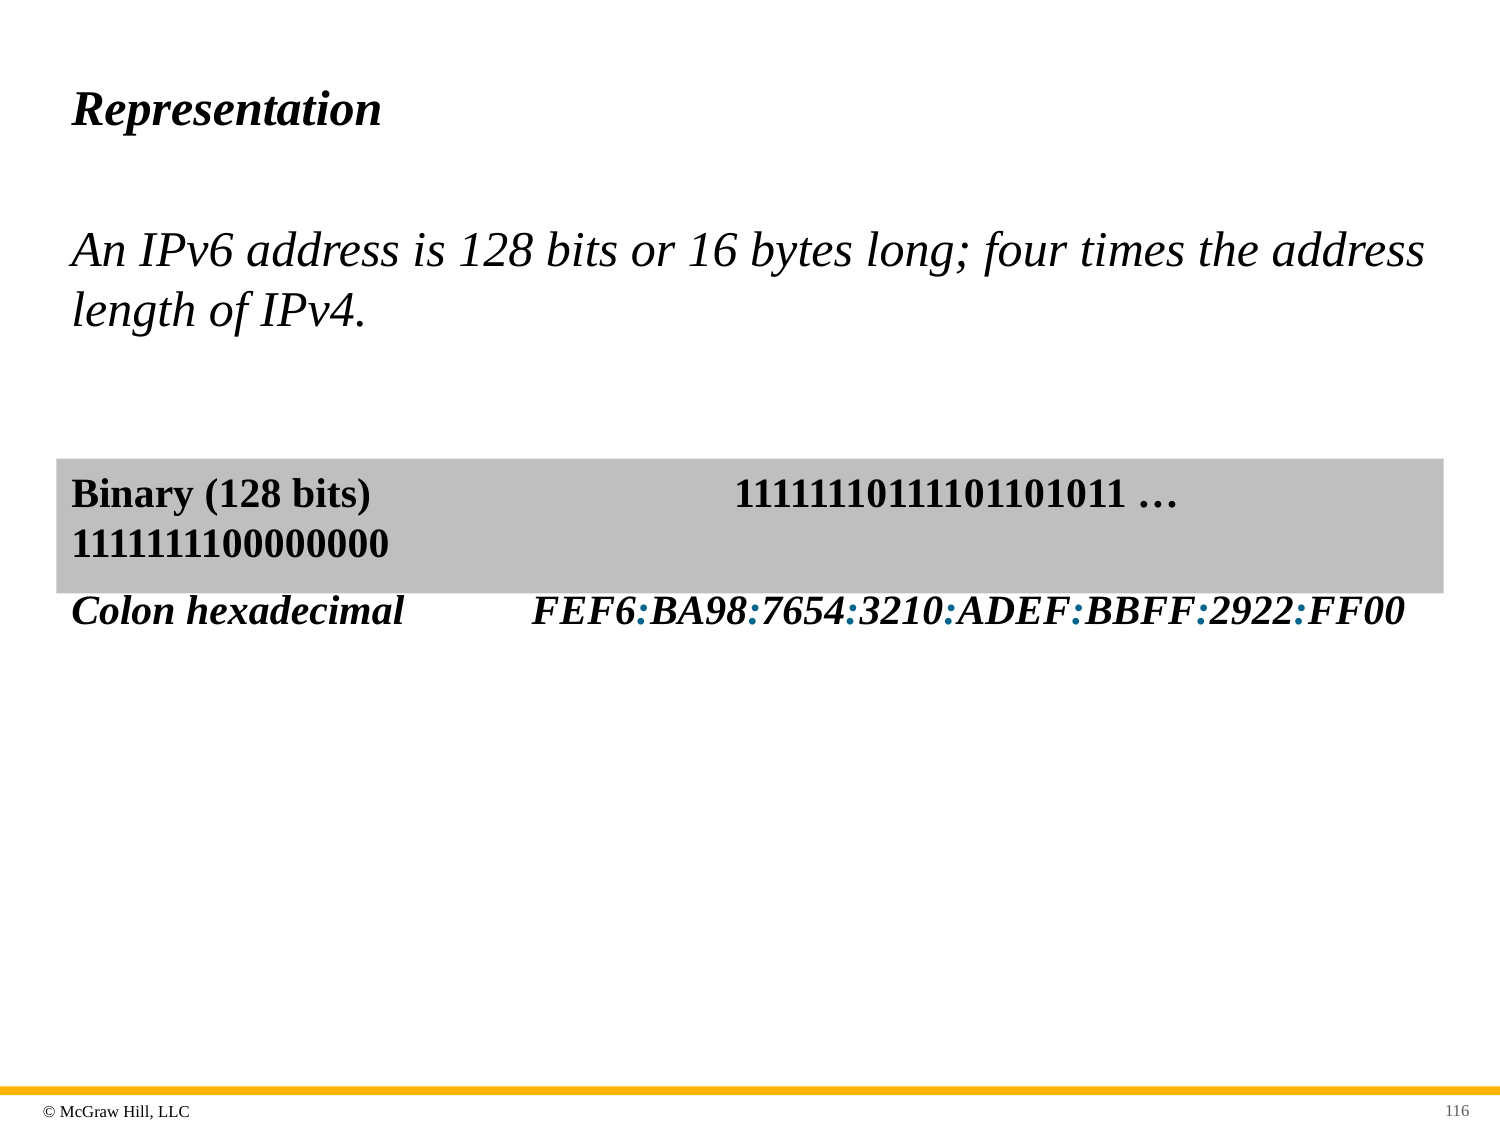

# Representation
An IPv6 address is 128 bits or 16 bytes long; four times the address length of IPv4.
Binary (128 bits)	 	      11111110111101101011 … 1111111100000000
Colon hexadecimal	 FEF6:BA98:7654:3210:ADEF:BBFF:2922:FF00
116